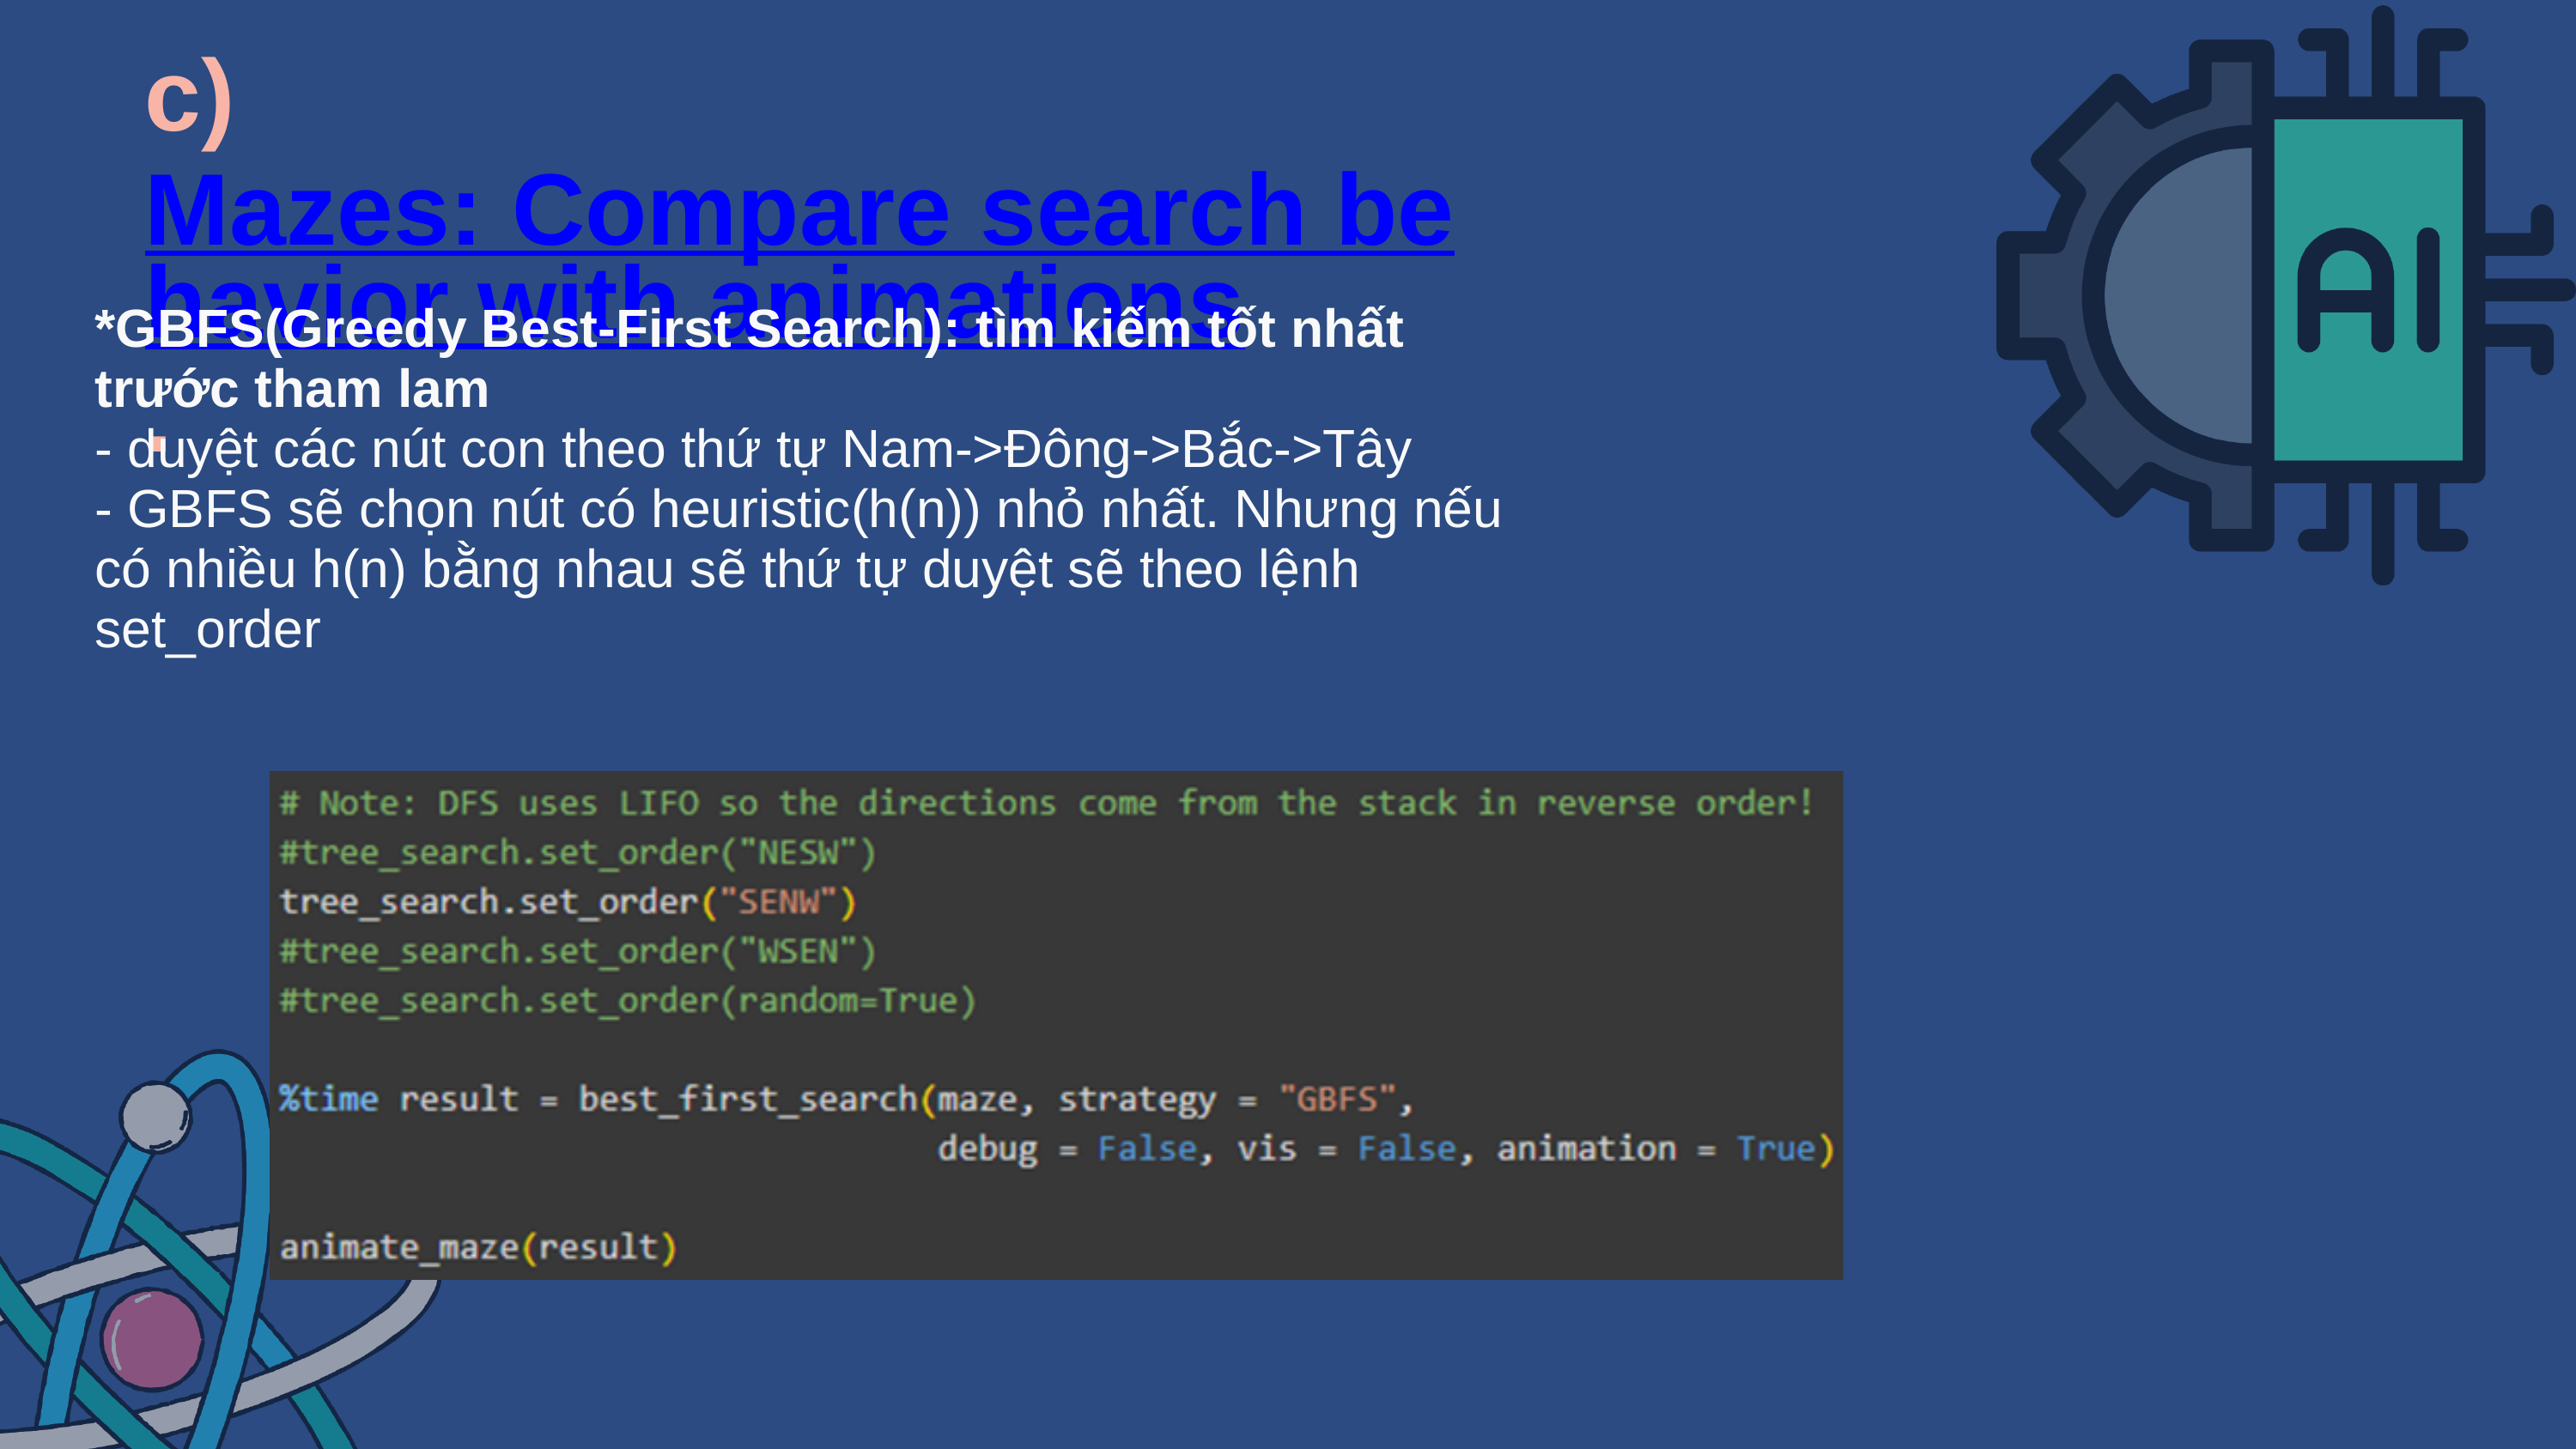

c) Mazes: Compare search behavior with animations.

*GBFS(Greedy Best-First Search): tìm kiếm tốt nhất trước tham lam
- duyệt các nút con theo thứ tự Nam->Đông->Bắc->Tây
- GBFS sẽ chọn nút có heuristic(h(n)) nhỏ nhất. Nhưng nếu có nhiều h(n) bằng nhau sẽ thứ tự duyệt sẽ theo lệnh set_order